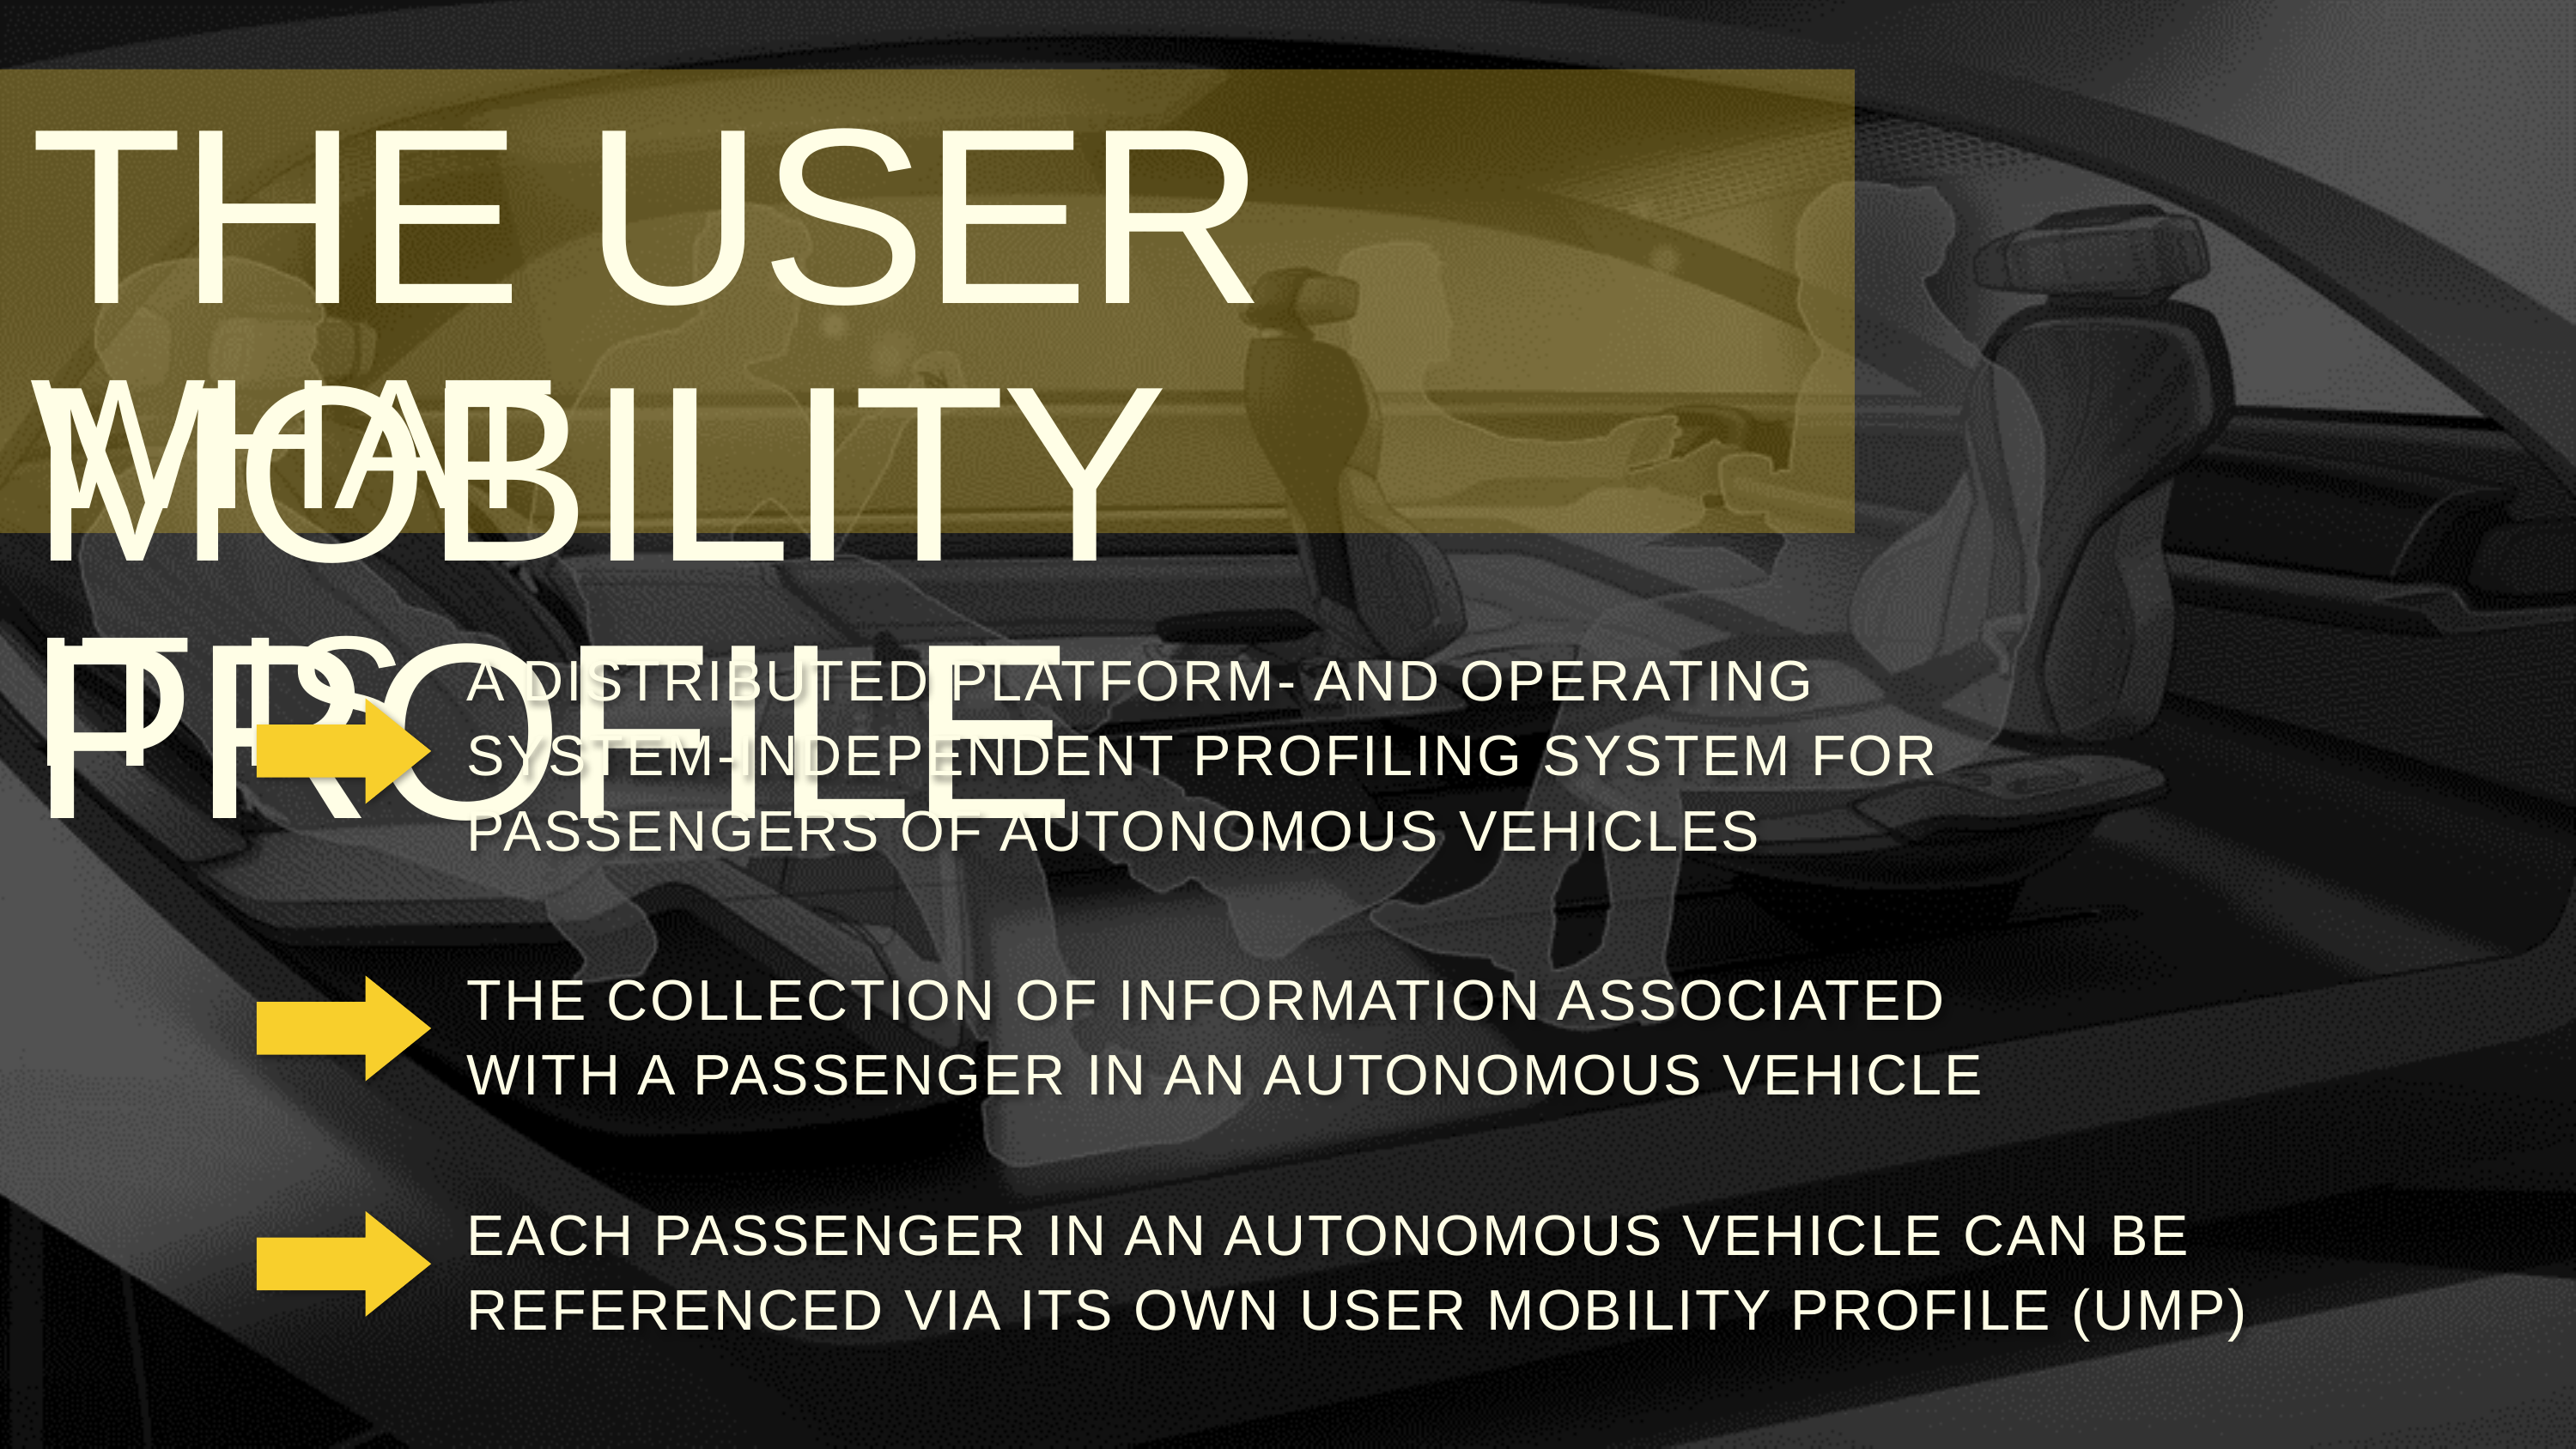

THE USER MOBILITY PROFILE
WHAT IT IS
A DISTRIBUTED PLATFORM- AND OPERATING SYSTEM-INDEPENDENT PROFILING SYSTEM FOR PASSENGERS OF AUTONOMOUS VEHICLES

THE COLLECTION OF INFORMATION ASSOCIATED WITH A PASSENGER IN AN AUTONOMOUS VEHICLE

EACH PASSENGER IN AN AUTONOMOUS VEHICLE CAN BE REFERENCED VIA ITS OWN USER MOBILITY PROFILE (UMP)